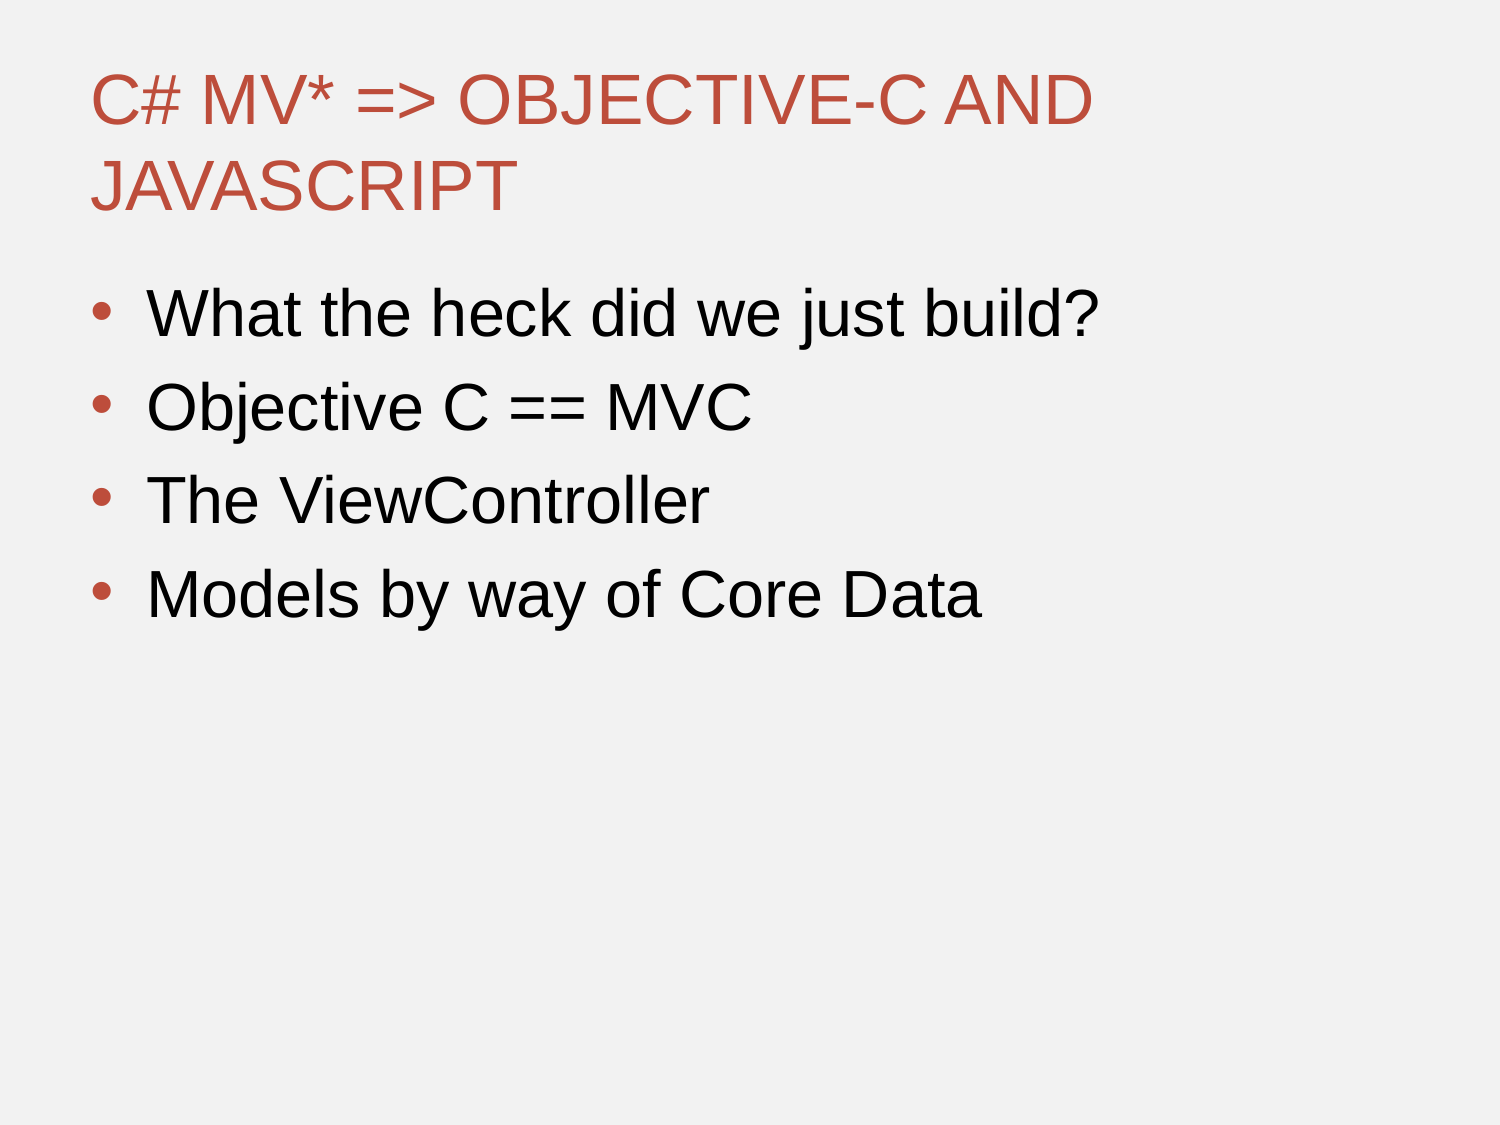

# C# MV* => objective-c and JavaScript
What the heck did we just build?
Objective C == MVC
The ViewController
Models by way of Core Data